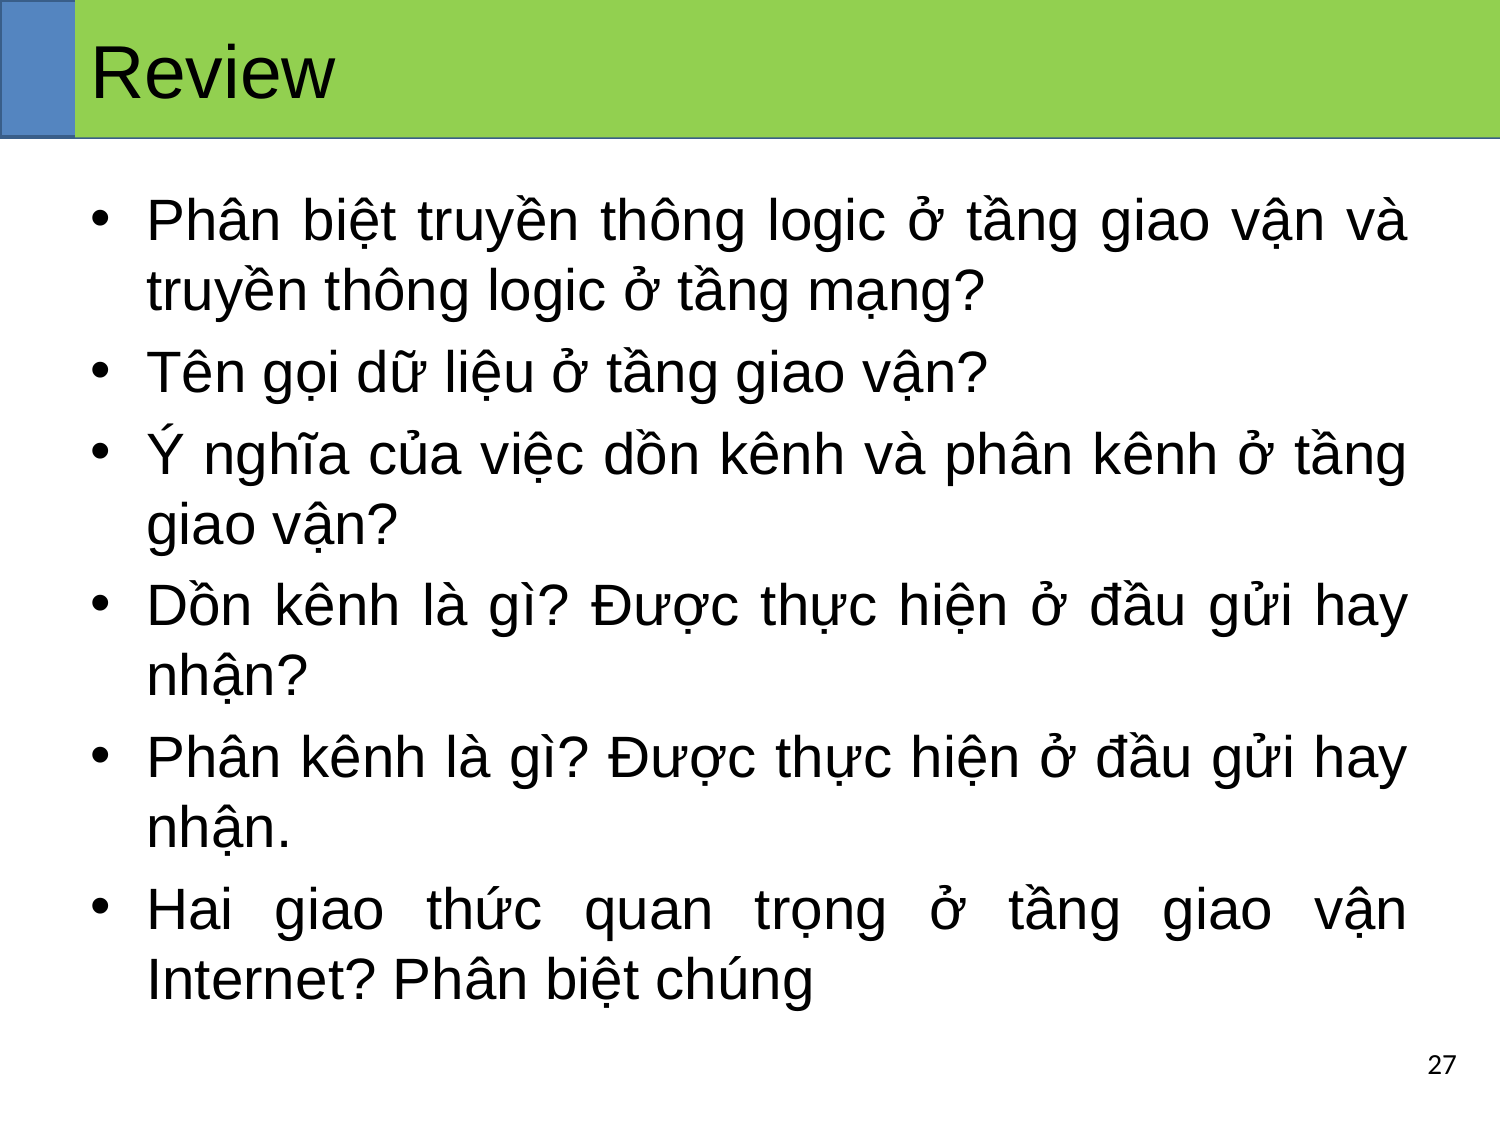

# Review
Phân biệt truyền thông logic ở tầng giao vận và truyền thông logic ở tầng mạng?
Tên gọi dữ liệu ở tầng giao vận?
Ý nghĩa của việc dồn kênh và phân kênh ở tầng giao vận?
Dồn kênh là gì? Được thực hiện ở đầu gửi hay nhận?
Phân kênh là gì? Được thực hiện ở đầu gửi hay nhận.
Hai giao thức quan trọng ở tầng giao vận Internet? Phân biệt chúng

27